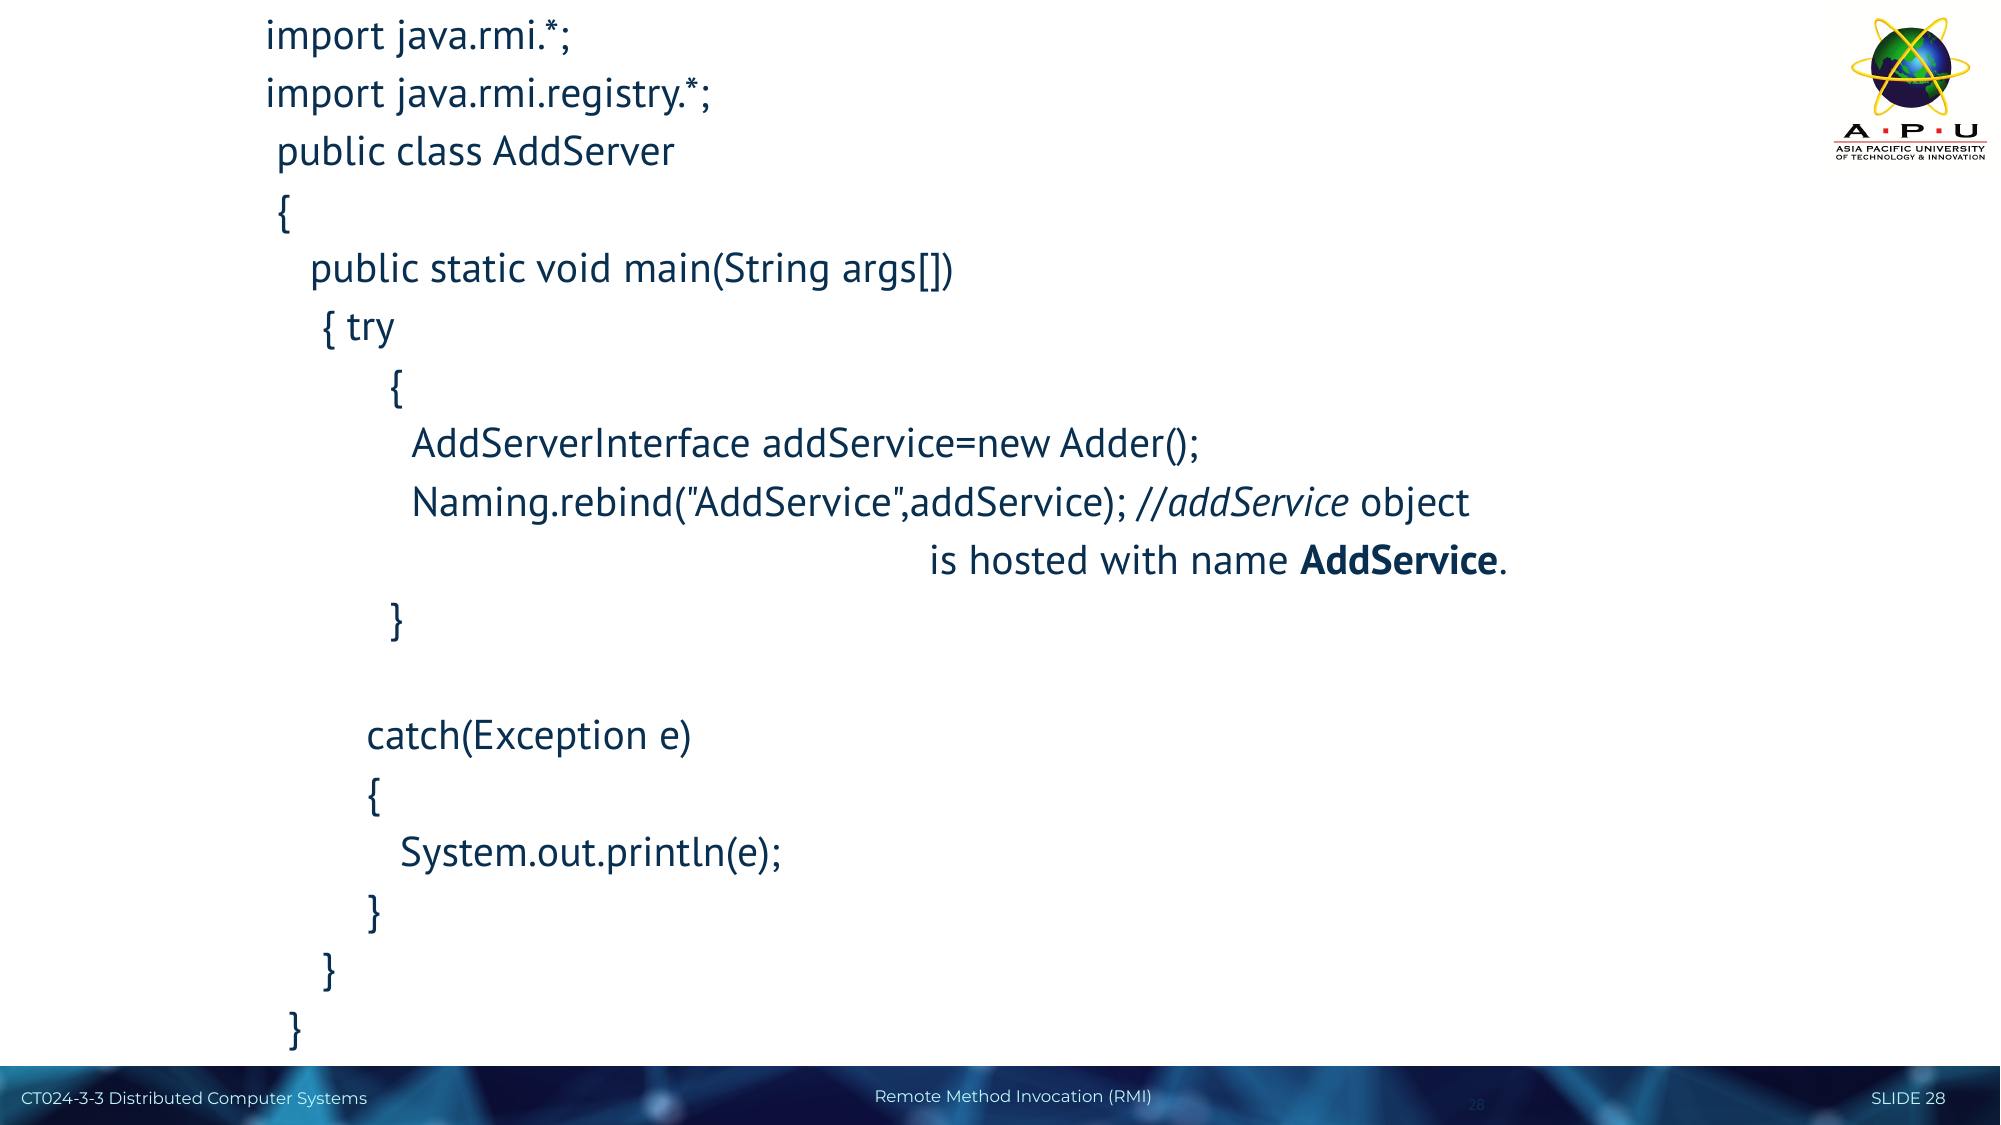

import java.rmi.*;
import java.rmi.registry.*;
 public class AddServer
 {
    public static void main(String args[])
     { try
           {
             AddServerInterface addService=new Adder();
             Naming.rebind("AddService",addService); //addService object
                                                           is hosted with name AddService.
           }

         catch(Exception e)
         {
            System.out.println(e);
         }
     }
  }
28